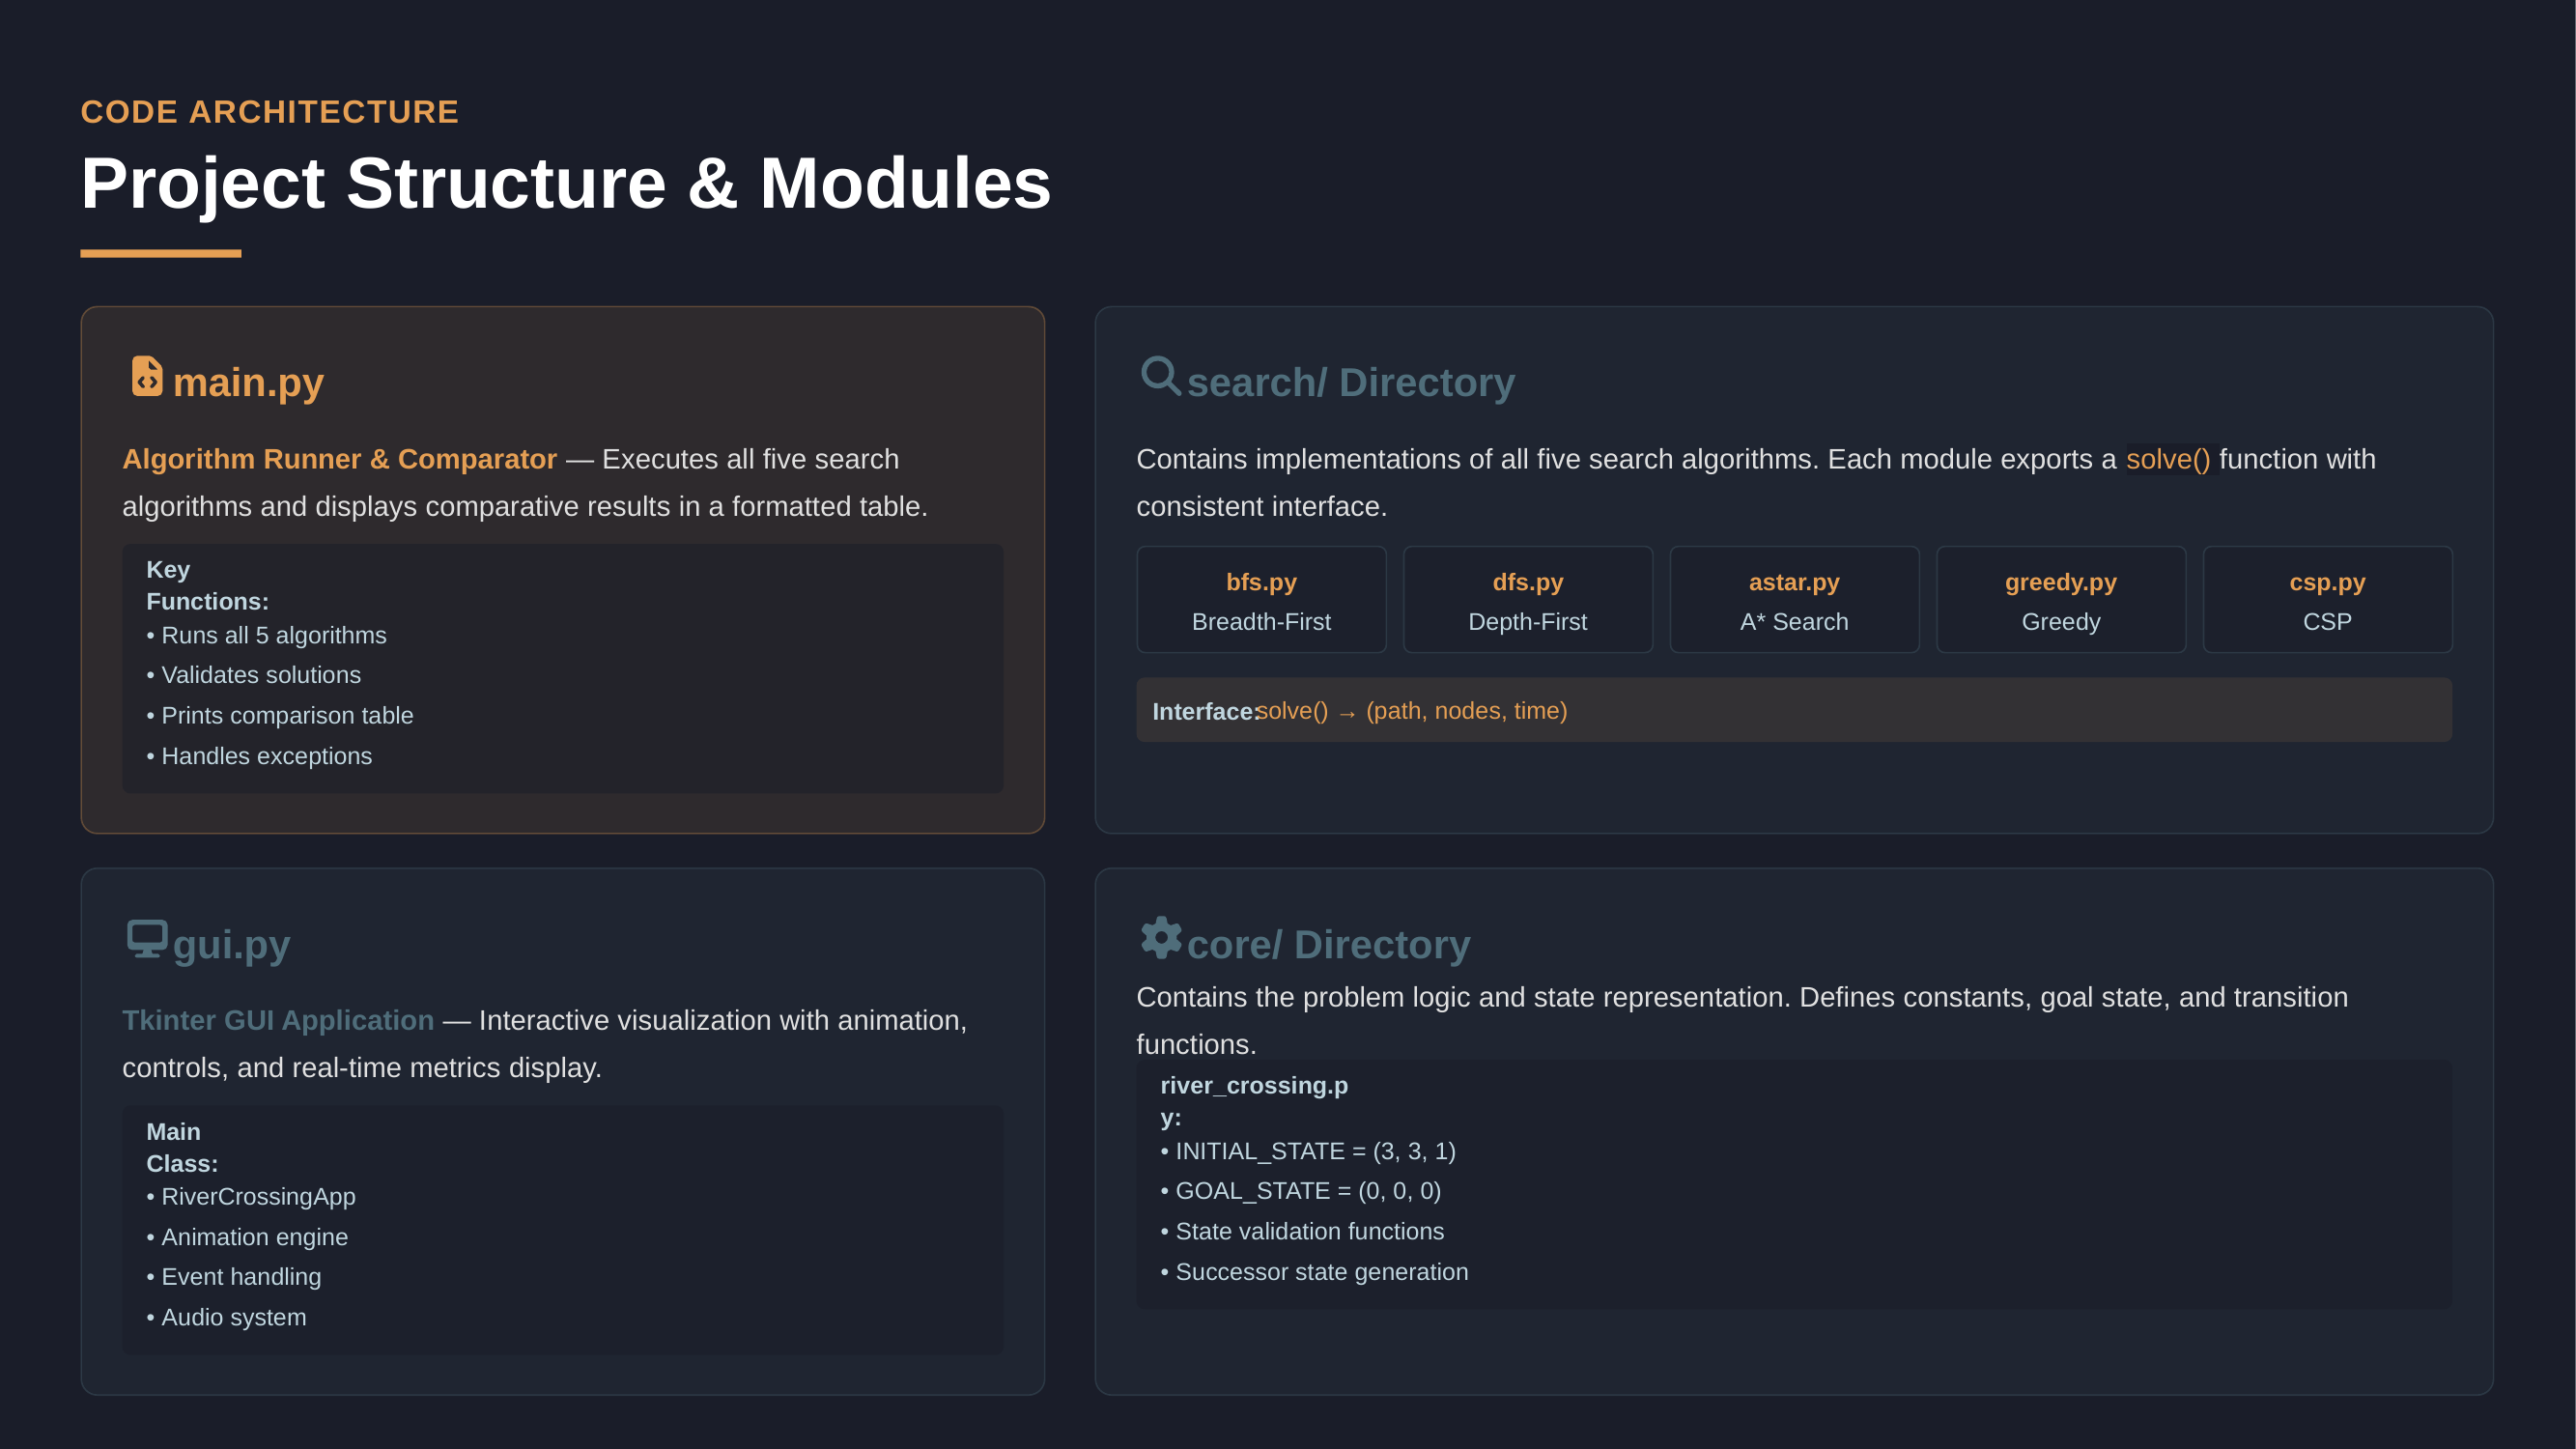

CODE ARCHITECTURE
Project Structure & Modules

main.py
search/ Directory

Algorithm Runner & Comparator — Executes all five search algorithms and displays comparative results in a formatted table.
Contains implementations of all five search algorithms. Each module exports a solve() function with consistent interface.

bfs.py
dfs.py
astar.py
greedy.py
csp.py
Key Functions:
Breadth-First
Depth-First
A* Search
Greedy
CSP
• Runs all 5 algorithms
• Validates solutions

solve() → (path, nodes, time)
Interface:
• Prints comparison table
• Handles exceptions

gui.py
core/ Directory

Tkinter GUI Application — Interactive visualization with animation, controls, and real-time metrics display.
Contains the problem logic and state representation. Defines constants, goal state, and transition functions.

river_crossing.py:

Main Class:
• INITIAL_STATE = (3, 3, 1)
• GOAL_STATE = (0, 0, 0)
• RiverCrossingApp
• State validation functions
• Animation engine
• Successor state generation
• Event handling
• Audio system